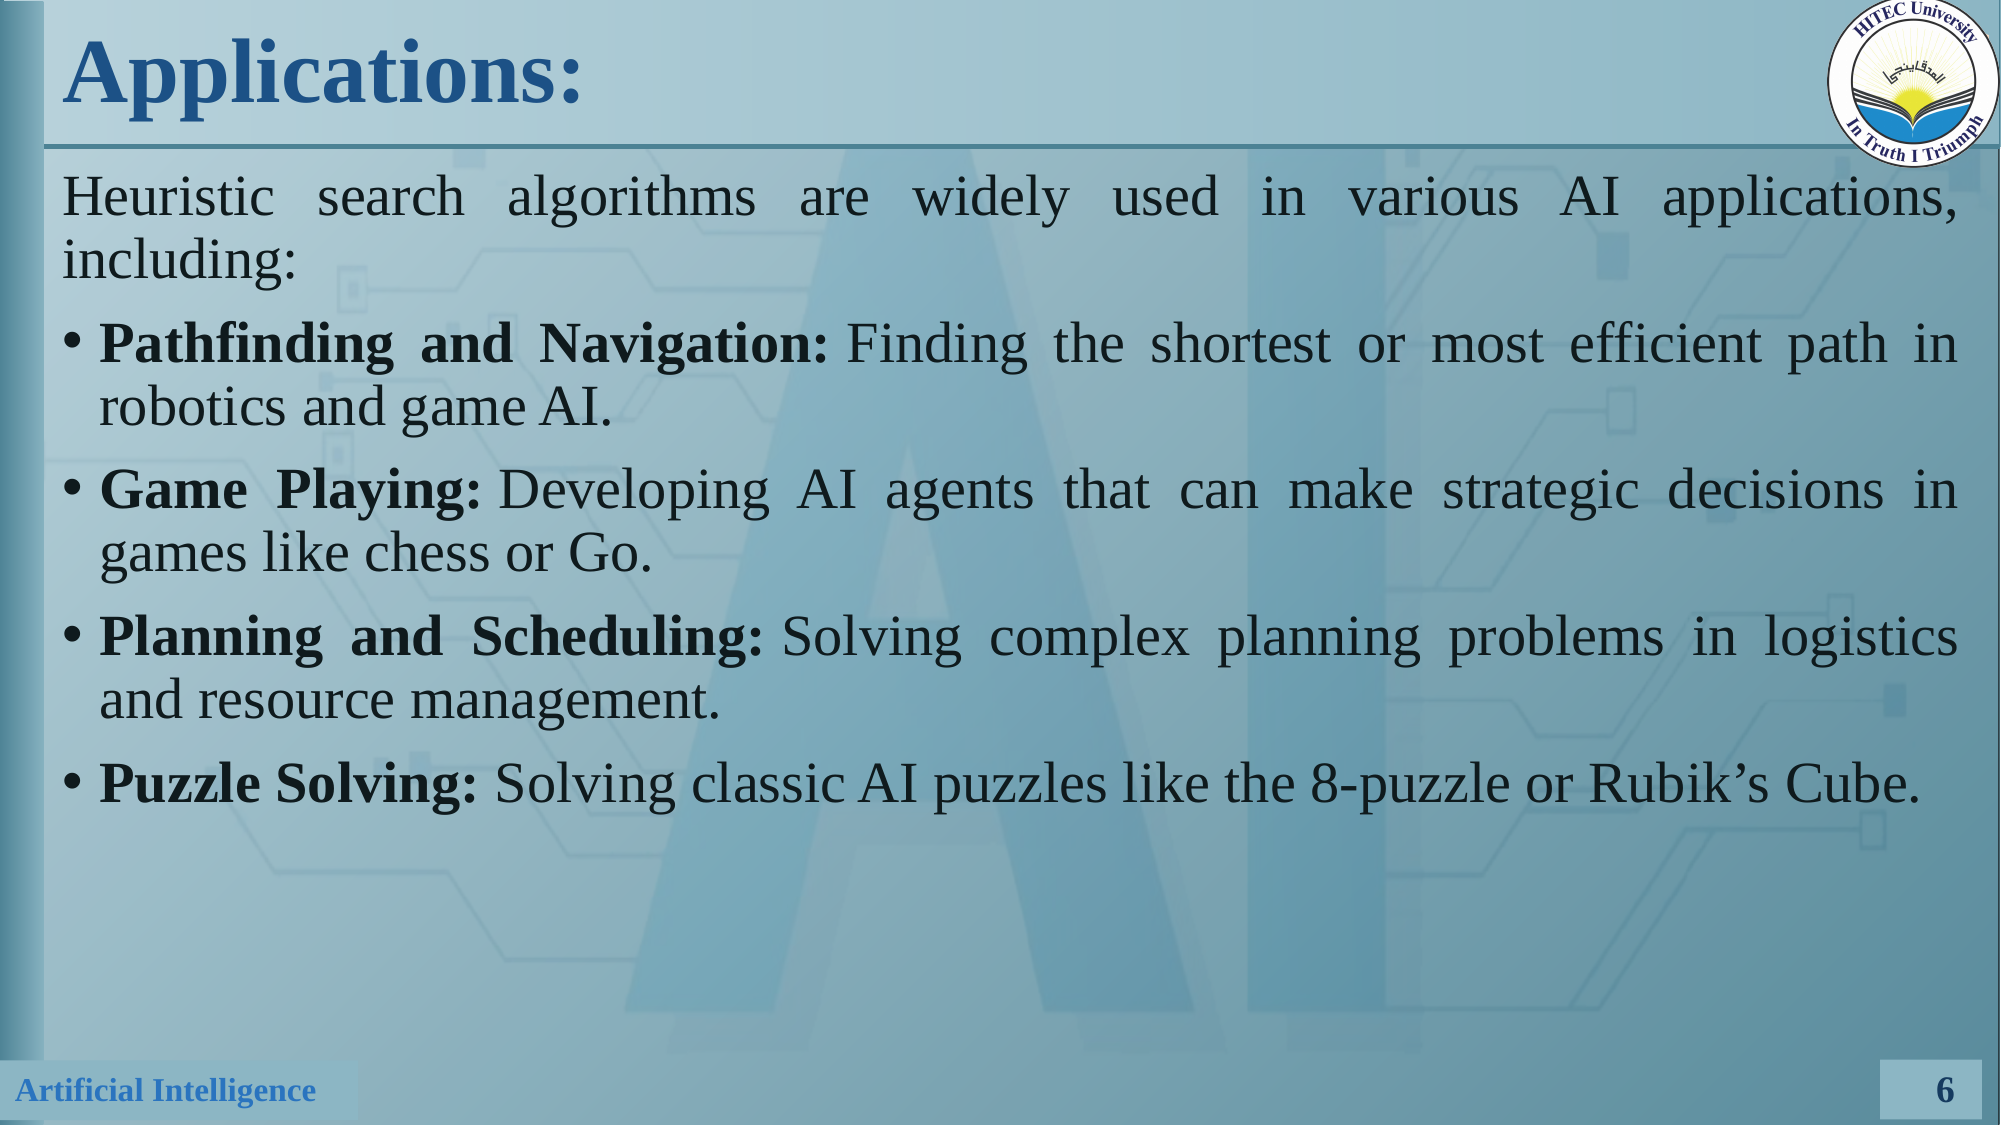

# Applications:
Heuristic search algorithms are widely used in various AI applications, including:
Pathfinding and Navigation: Finding the shortest or most efficient path in robotics and game AI.
Game Playing: Developing AI agents that can make strategic decisions in games like chess or Go.
Planning and Scheduling: Solving complex planning problems in logistics and resource management.
Puzzle Solving: Solving classic AI puzzles like the 8-puzzle or Rubik’s Cube.

6